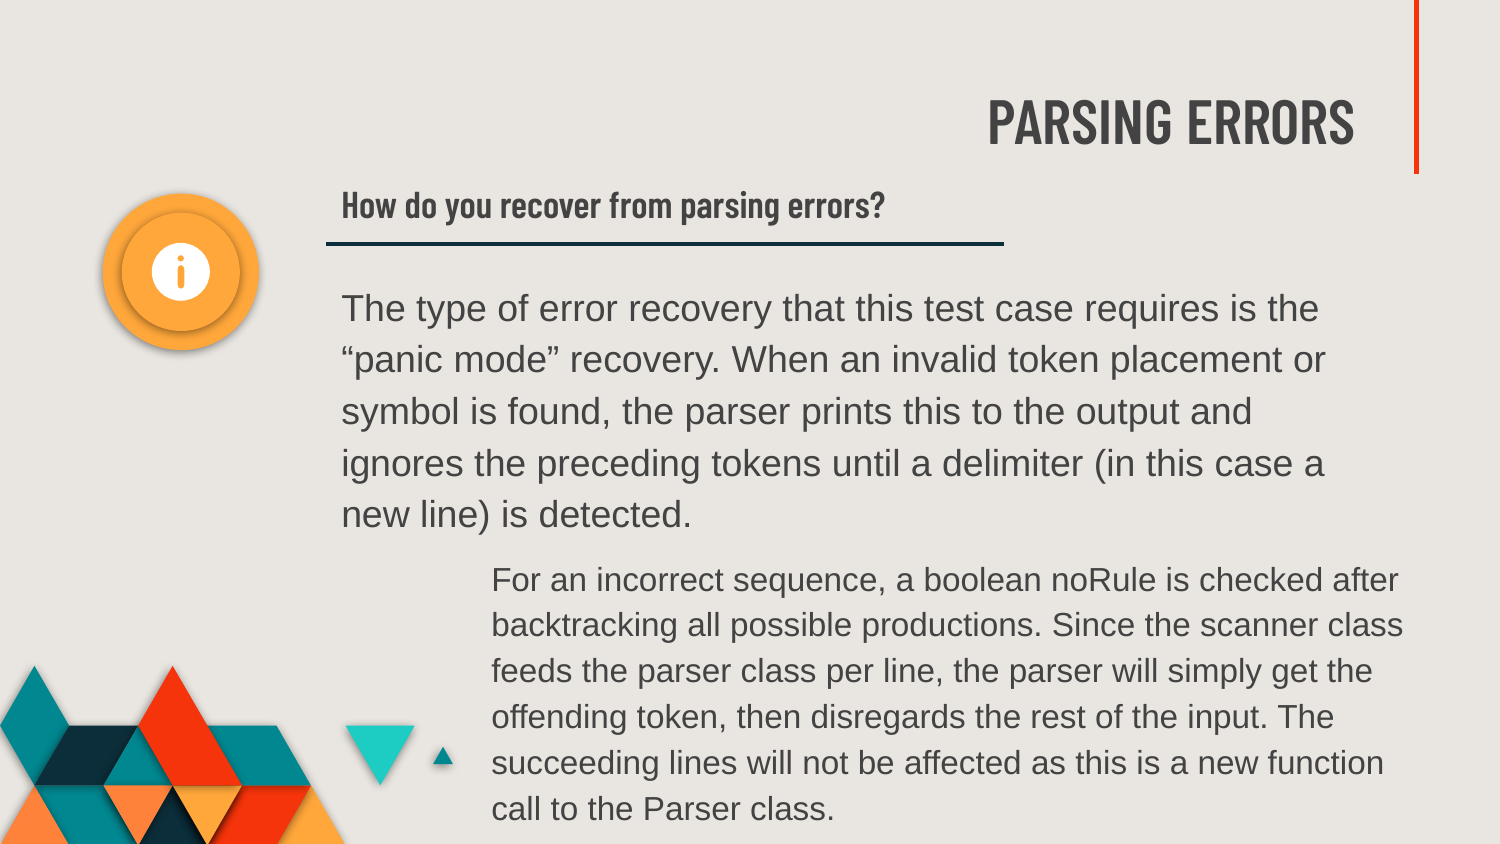

# PARSING ERRORS
How do you recover from parsing errors?

The type of error recovery that this test case requires is the “panic mode” recovery. When an invalid token placement or symbol is found, the parser prints this to the output and ignores the preceding tokens until a delimiter (in this case a new line) is detected.
For an incorrect sequence, a boolean noRule is checked after backtracking all possible productions. Since the scanner class feeds the parser class per line, the parser will simply get the offending token, then disregards the rest of the input. The succeeding lines will not be affected as this is a new function call to the Parser class.